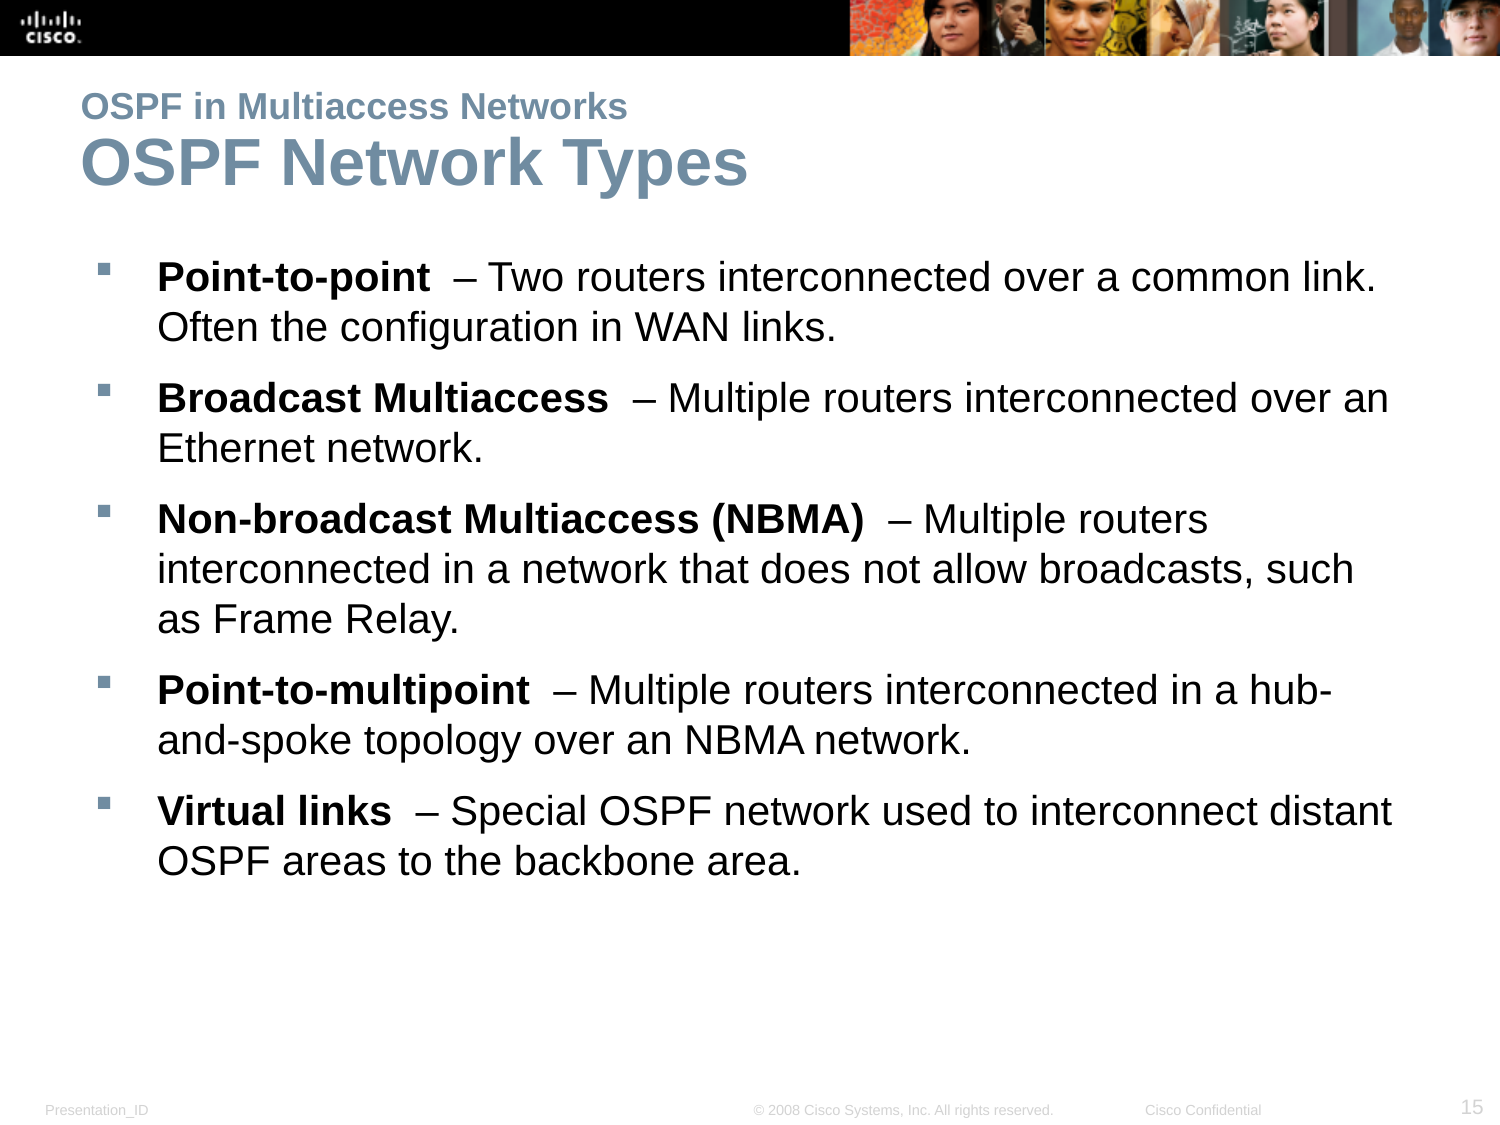

# OSPF in Multiaccess Networks OSPF Network Types
Point-to-point  – Two routers interconnected over a common link. Often the configuration in WAN links.
Broadcast Multiaccess  – Multiple routers interconnected over an Ethernet network.
Non-broadcast Multiaccess (NBMA)  – Multiple routers interconnected in a network that does not allow broadcasts, such as Frame Relay.
Point-to-multipoint  – Multiple routers interconnected in a hub-and-spoke topology over an NBMA network.
Virtual links  – Special OSPF network used to interconnect distant OSPF areas to the backbone area.